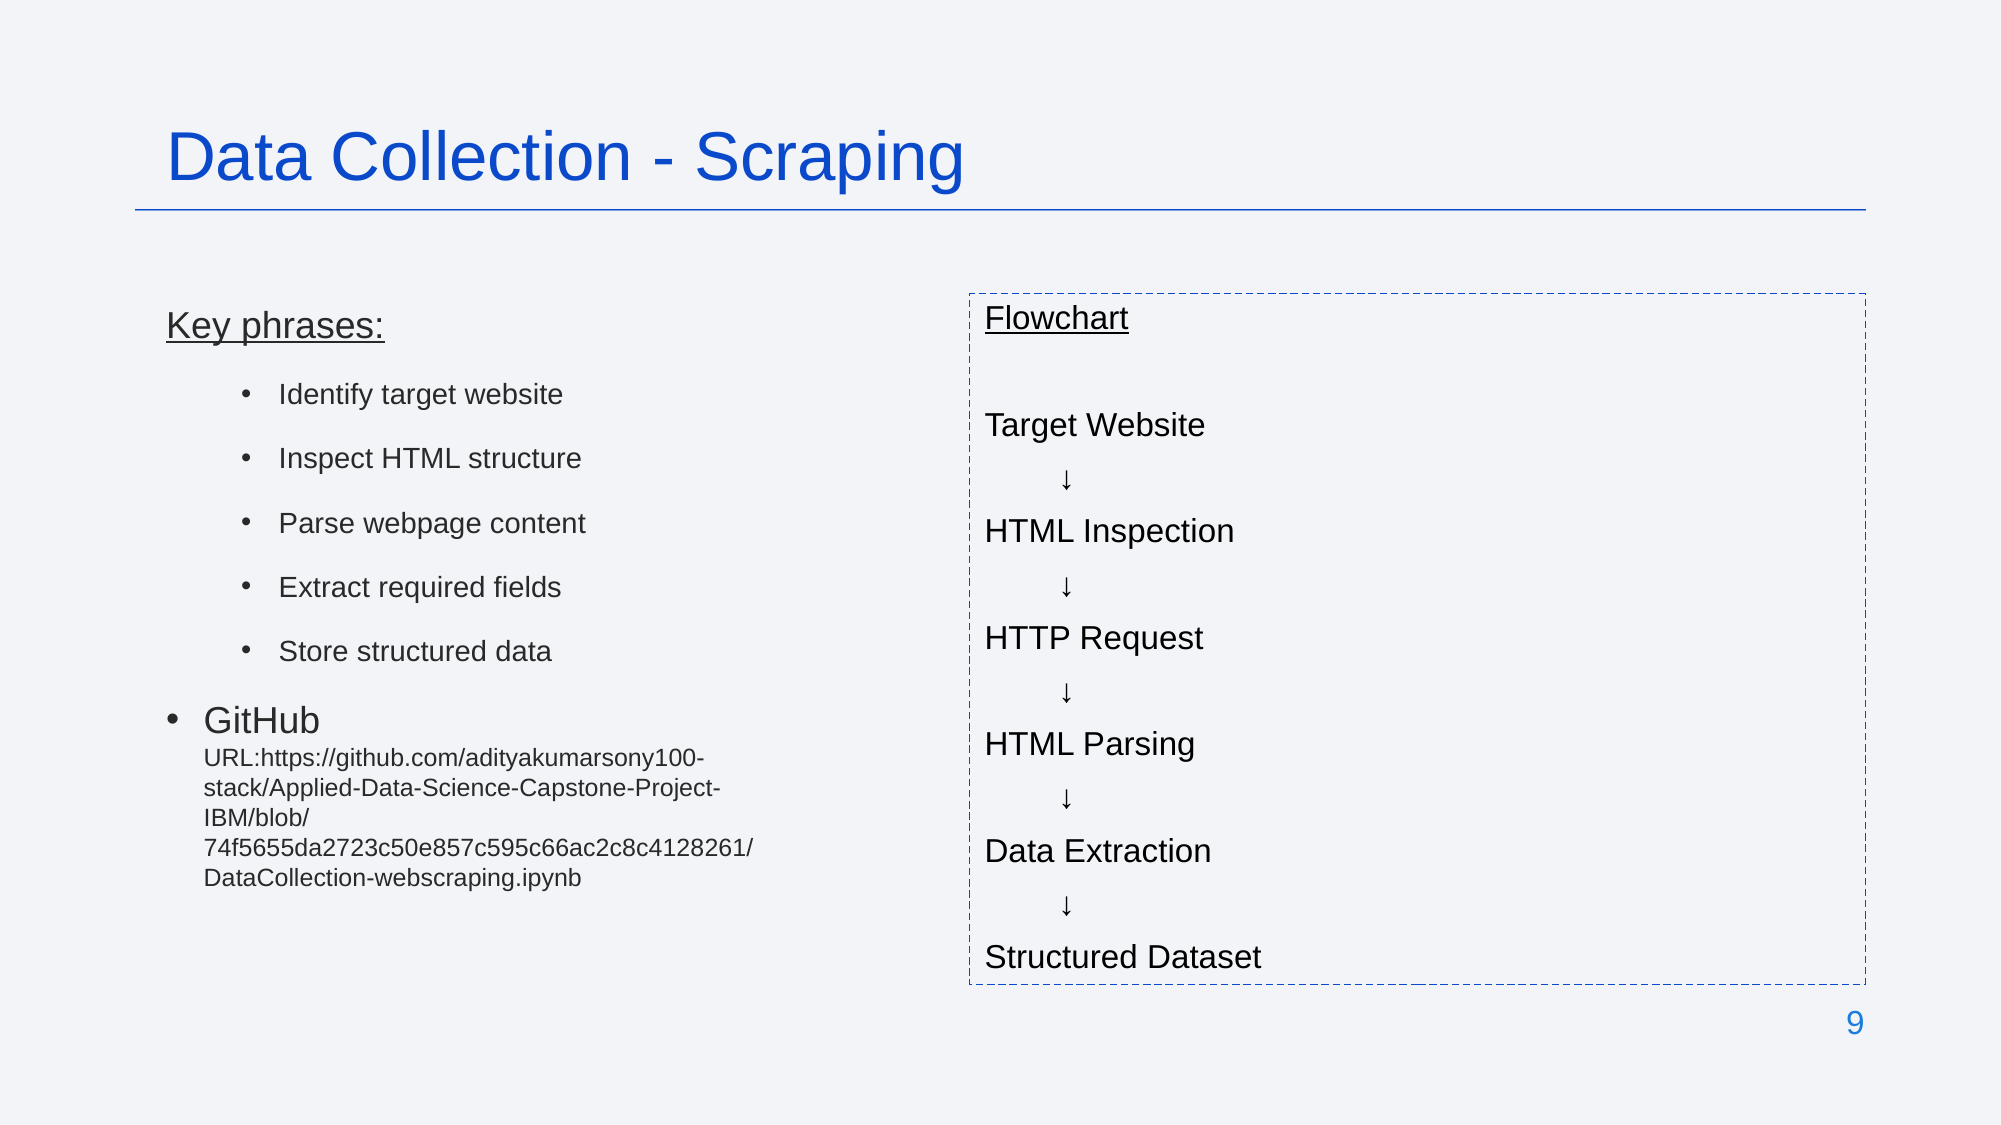

Data Collection - Scraping
Key phrases:
Identify target website
Inspect HTML structure
Parse webpage content
Extract required fields
Store structured data
GitHub URL:https://github.com/adityakumarsony100-stack/Applied-Data-Science-Capstone-Project-IBM/blob/74f5655da2723c50e857c595c66ac2c8c4128261/DataCollection-webscraping.ipynb
Flowchart

Target Website
        ↓
HTML Inspection
        ↓
HTTP Request
        ↓
HTML Parsing
        ↓
Data Extraction
        ↓
Structured Dataset

9